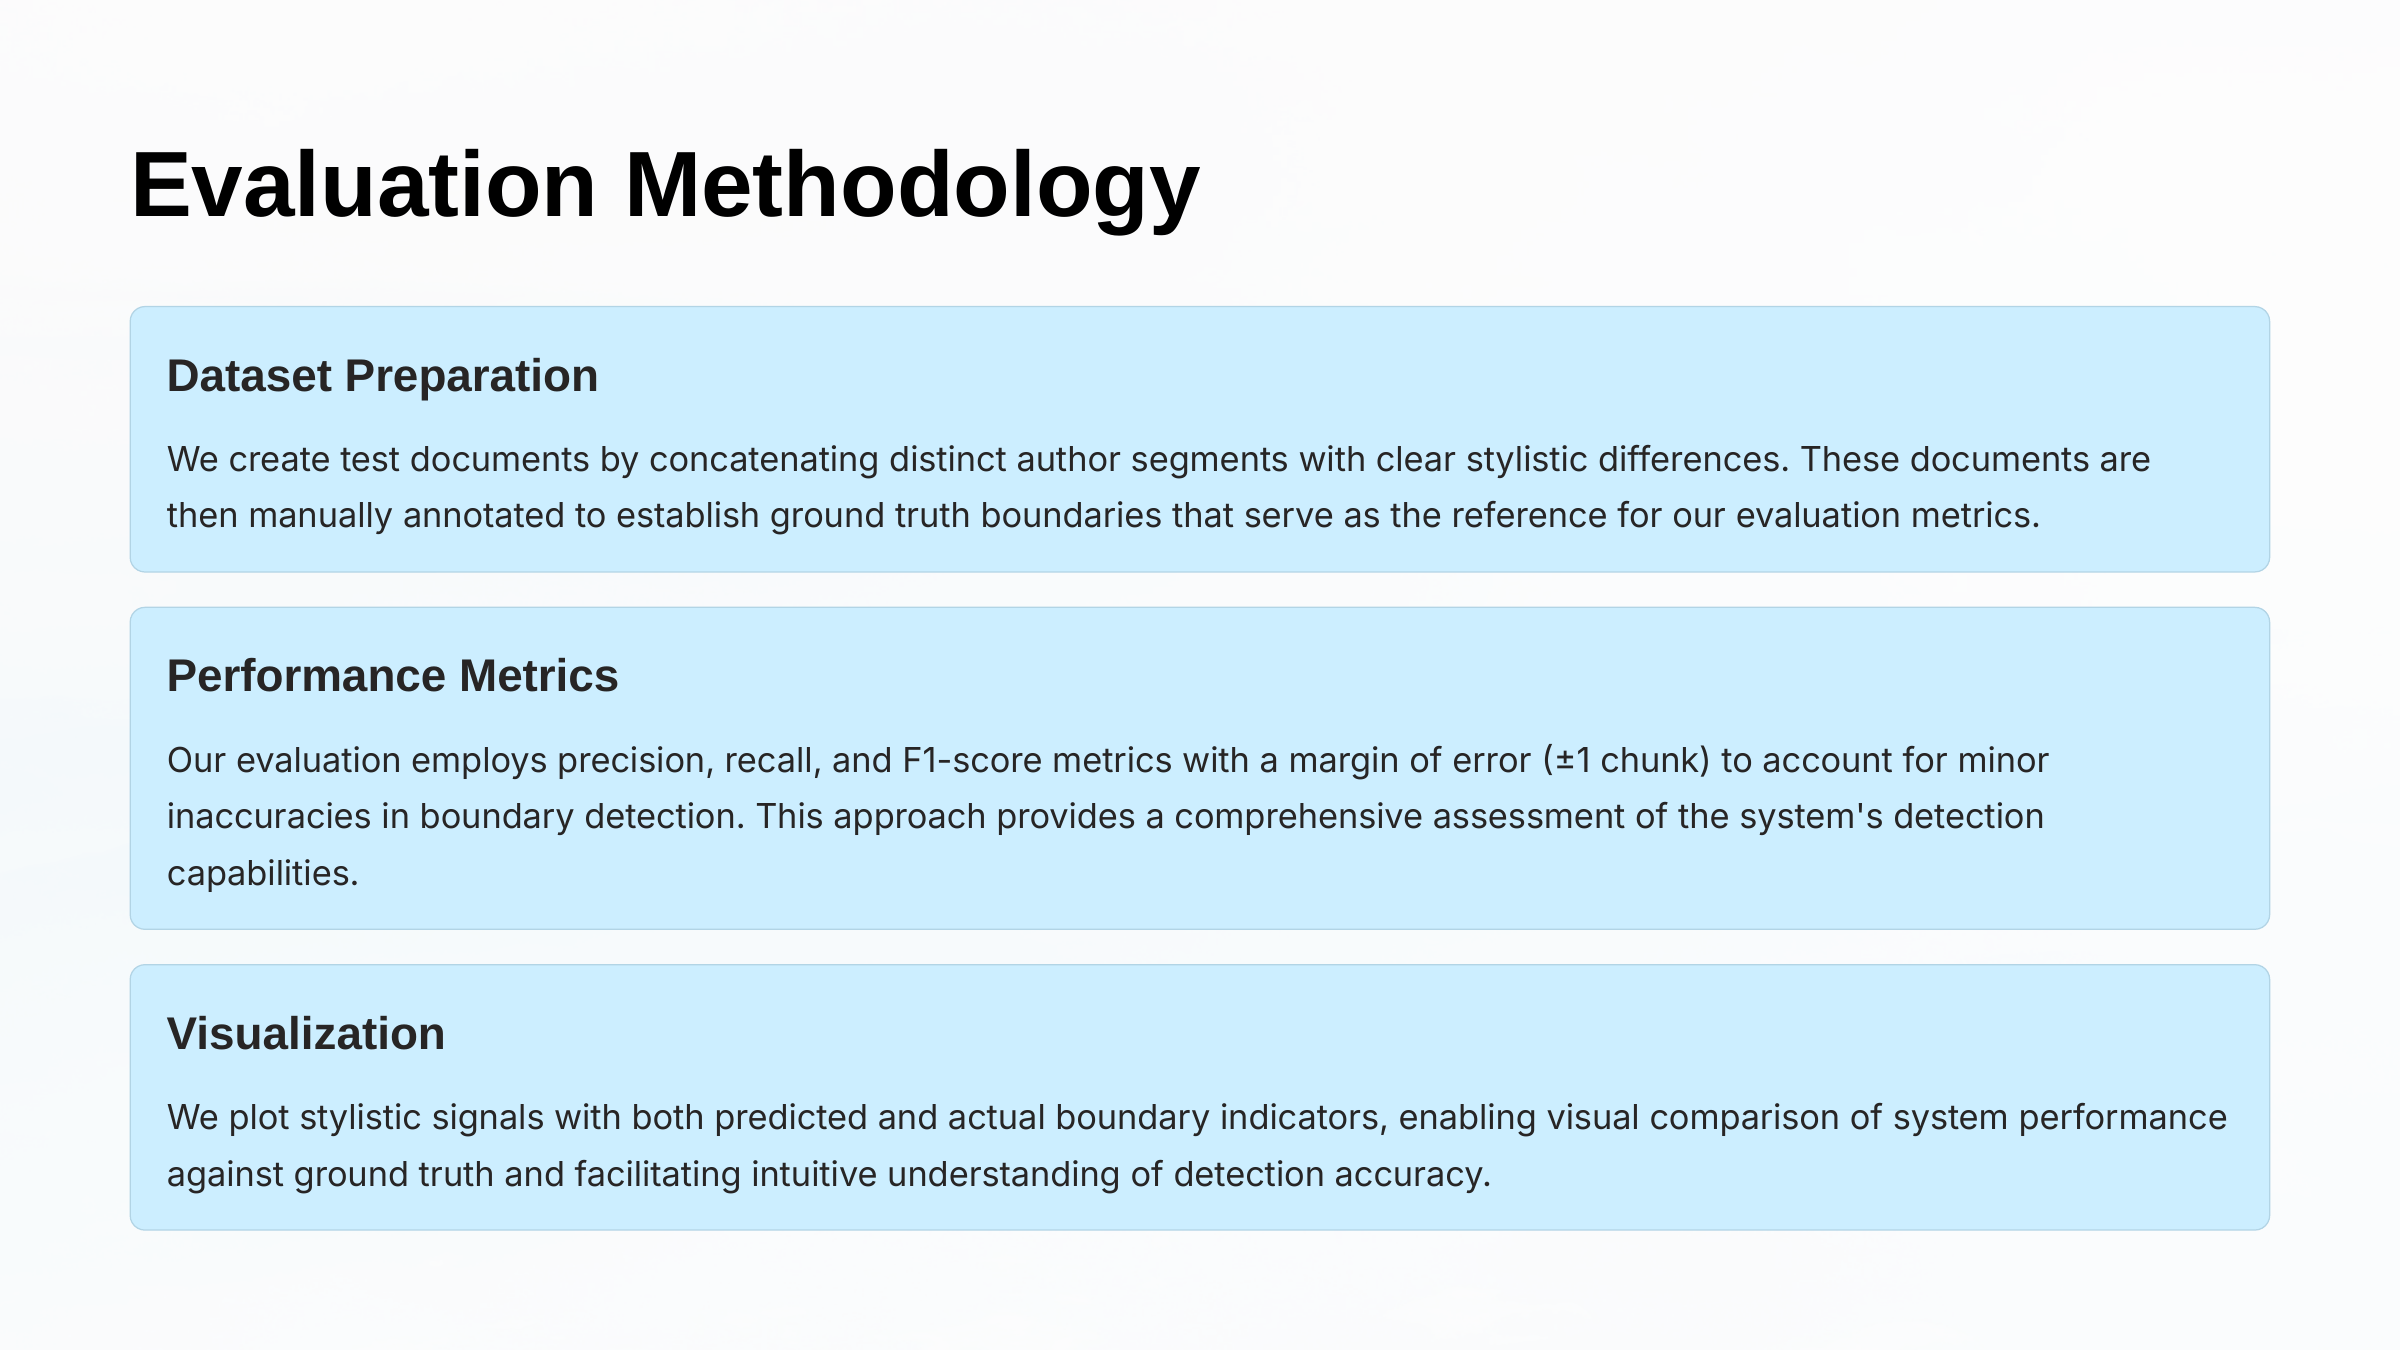

Evaluation Methodology

Dataset Preparation
We create test documents by concatenating distinct author segments with clear stylistic differences. These documents are then manually annotated to establish ground truth boundaries that serve as the reference for our evaluation metrics.

Performance Metrics
Our evaluation employs precision, recall, and F1-score metrics with a margin of error (±1 chunk) to account for minor inaccuracies in boundary detection. This approach provides a comprehensive assessment of the system's detection capabilities.

Visualization
We plot stylistic signals with both predicted and actual boundary indicators, enabling visual comparison of system performance against ground truth and facilitating intuitive understanding of detection accuracy.